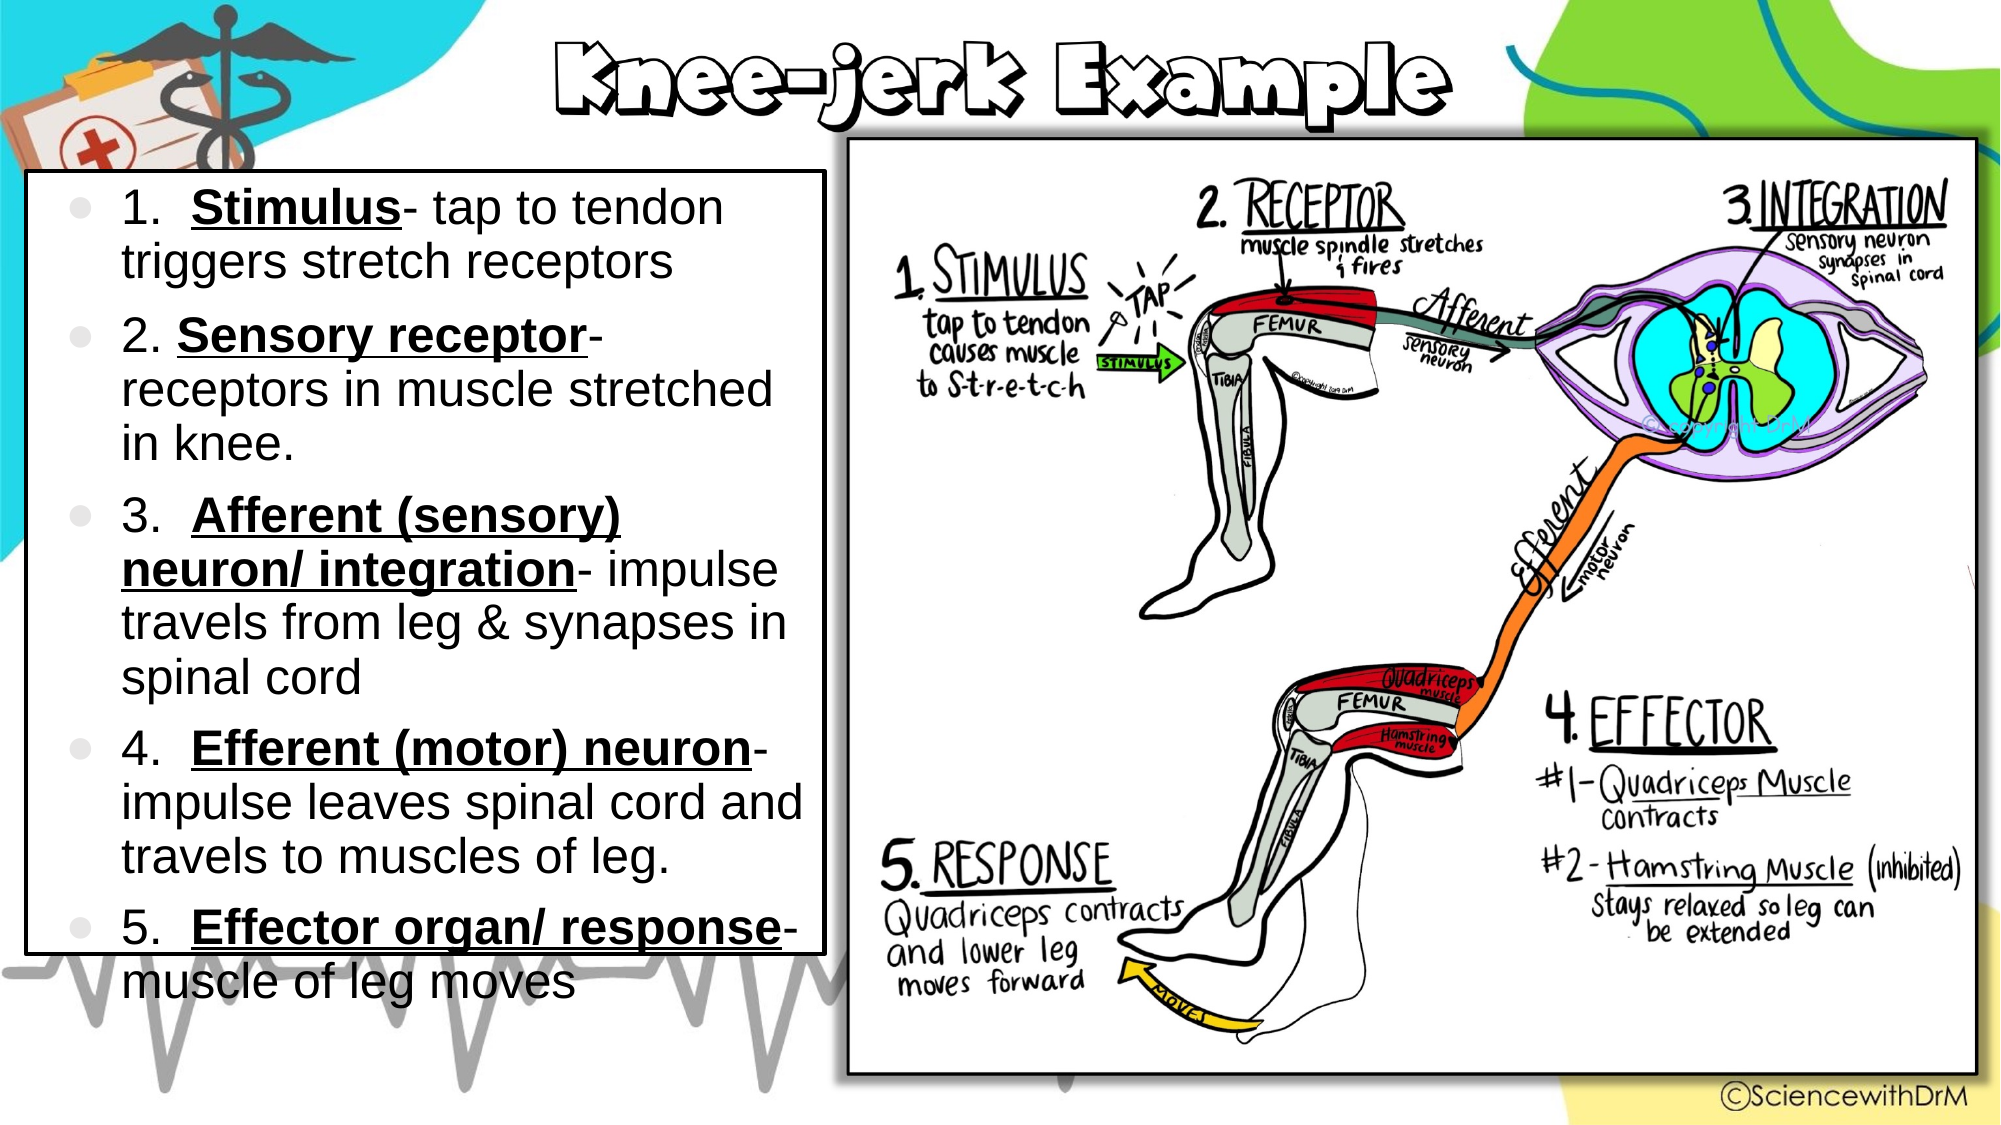

1.  Stimulus- tap to tendon triggers stretch receptors
2. Sensory receptor- receptors in muscle stretched in knee.
3.  Afferent (sensory) neuron/ integration- impulse travels from leg & synapses in spinal cord
4.  Efferent (motor) neuron- impulse leaves spinal cord and travels to muscles of leg.
5.  Effector organ/ response- muscle of leg moves